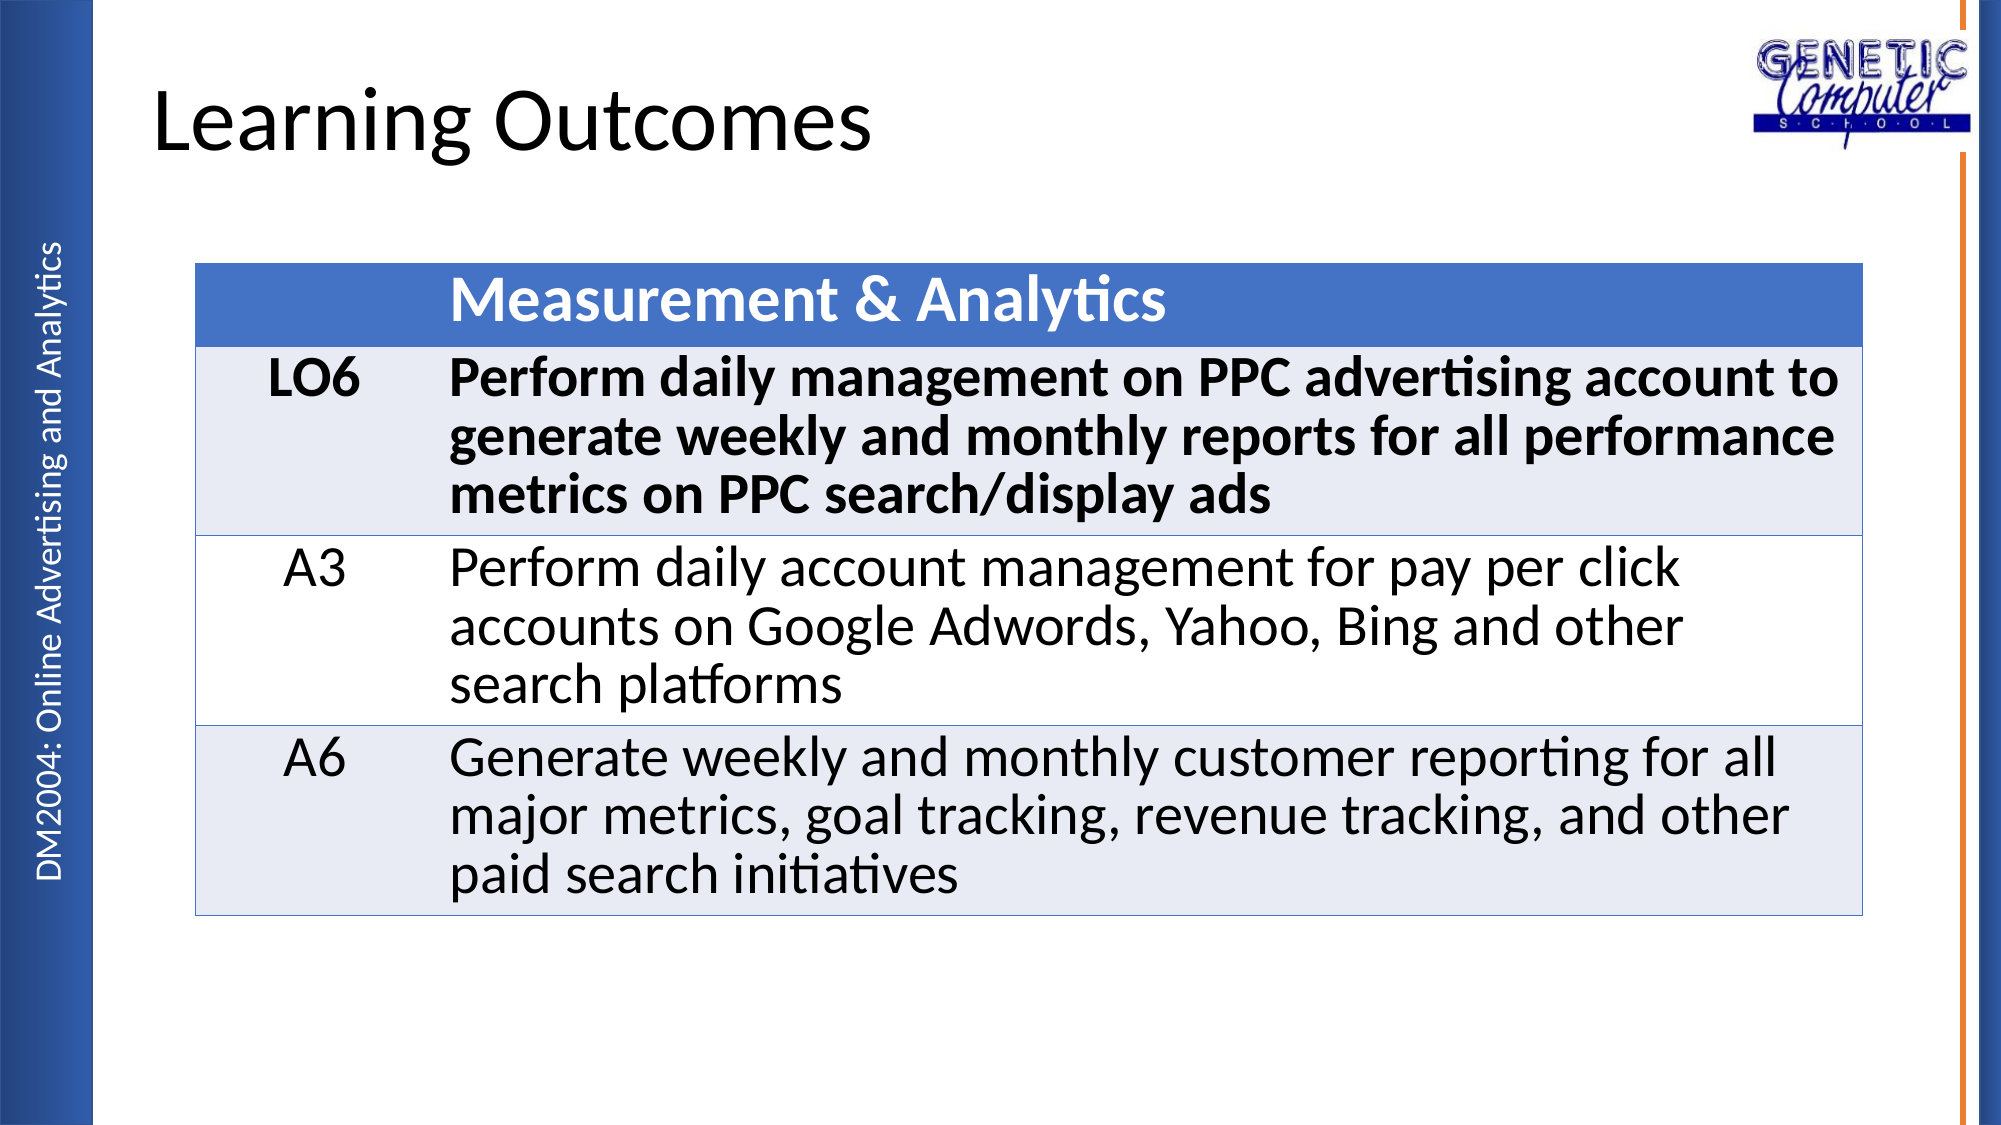

# Learning Outcomes
|  | Measurement & Analytics |
| --- | --- |
| LO6 | Perform daily management on PPC advertising account to generate weekly and monthly reports for all performance metrics on PPC search/display ads |
| A3 | Perform daily account management for pay per click accounts on Google Adwords, Yahoo, Bing and other search platforms |
| A6 | Generate weekly and monthly customer reporting for all major metrics, goal tracking, revenue tracking, and other paid search initiatives |